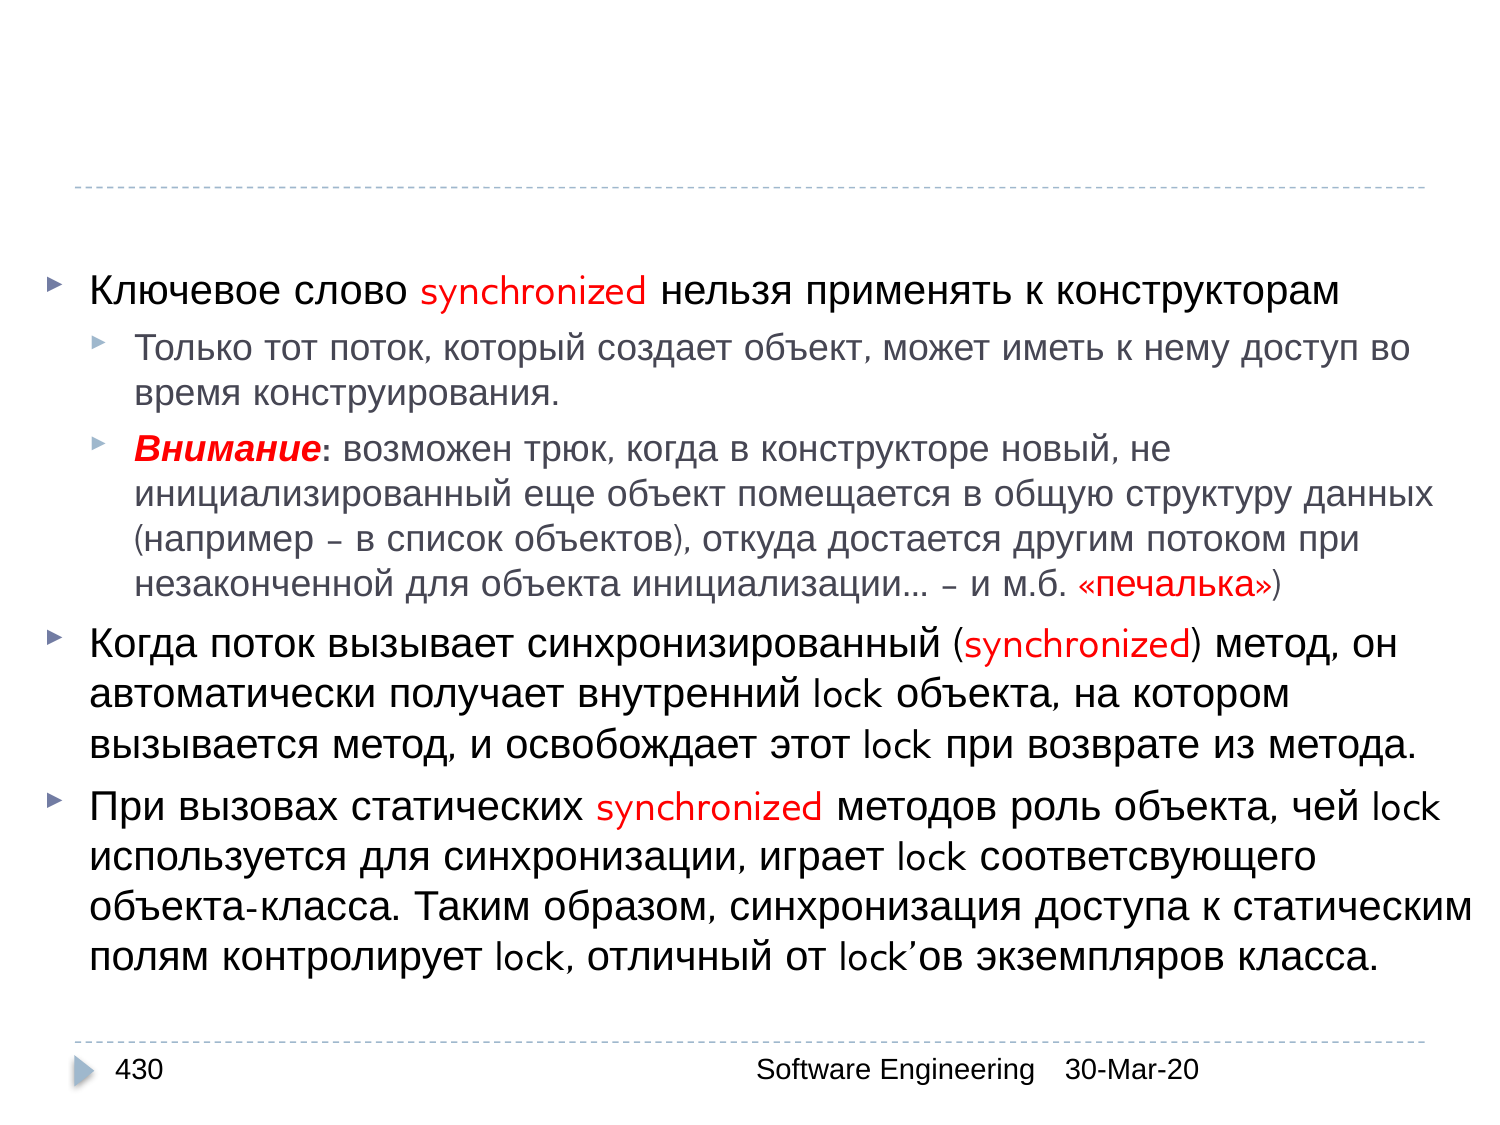

Ключевое слово synchronized нельзя применять к конструкторам
Только тот поток, который создает объект, может иметь к нему доступ во время конструирования.
Внимание: возможен трюк, когда в конструкторе новый, не инициализированный еще объект помещается в общую структуру данных (например – в список объектов), откуда достается другим потоком при незаконченной для объекта инициализации... – и м.б. «печалька»)
Когда поток вызывает синхронизированный (synchronized) метод, он автоматически получает внутренний lock объекта, на котором вызывается метод, и освобождает этот lock при возврате из метода.
При вызовах статических synchronized методов роль объекта, чей lock используется для синхронизации, играет lock соответсвующего объекта-класса. Таким образом, синхронизация доступа к статическим полям контролирует lock, отличный от lock’ов экземпляров класса.

430
Software Engineering
30-Mar-20